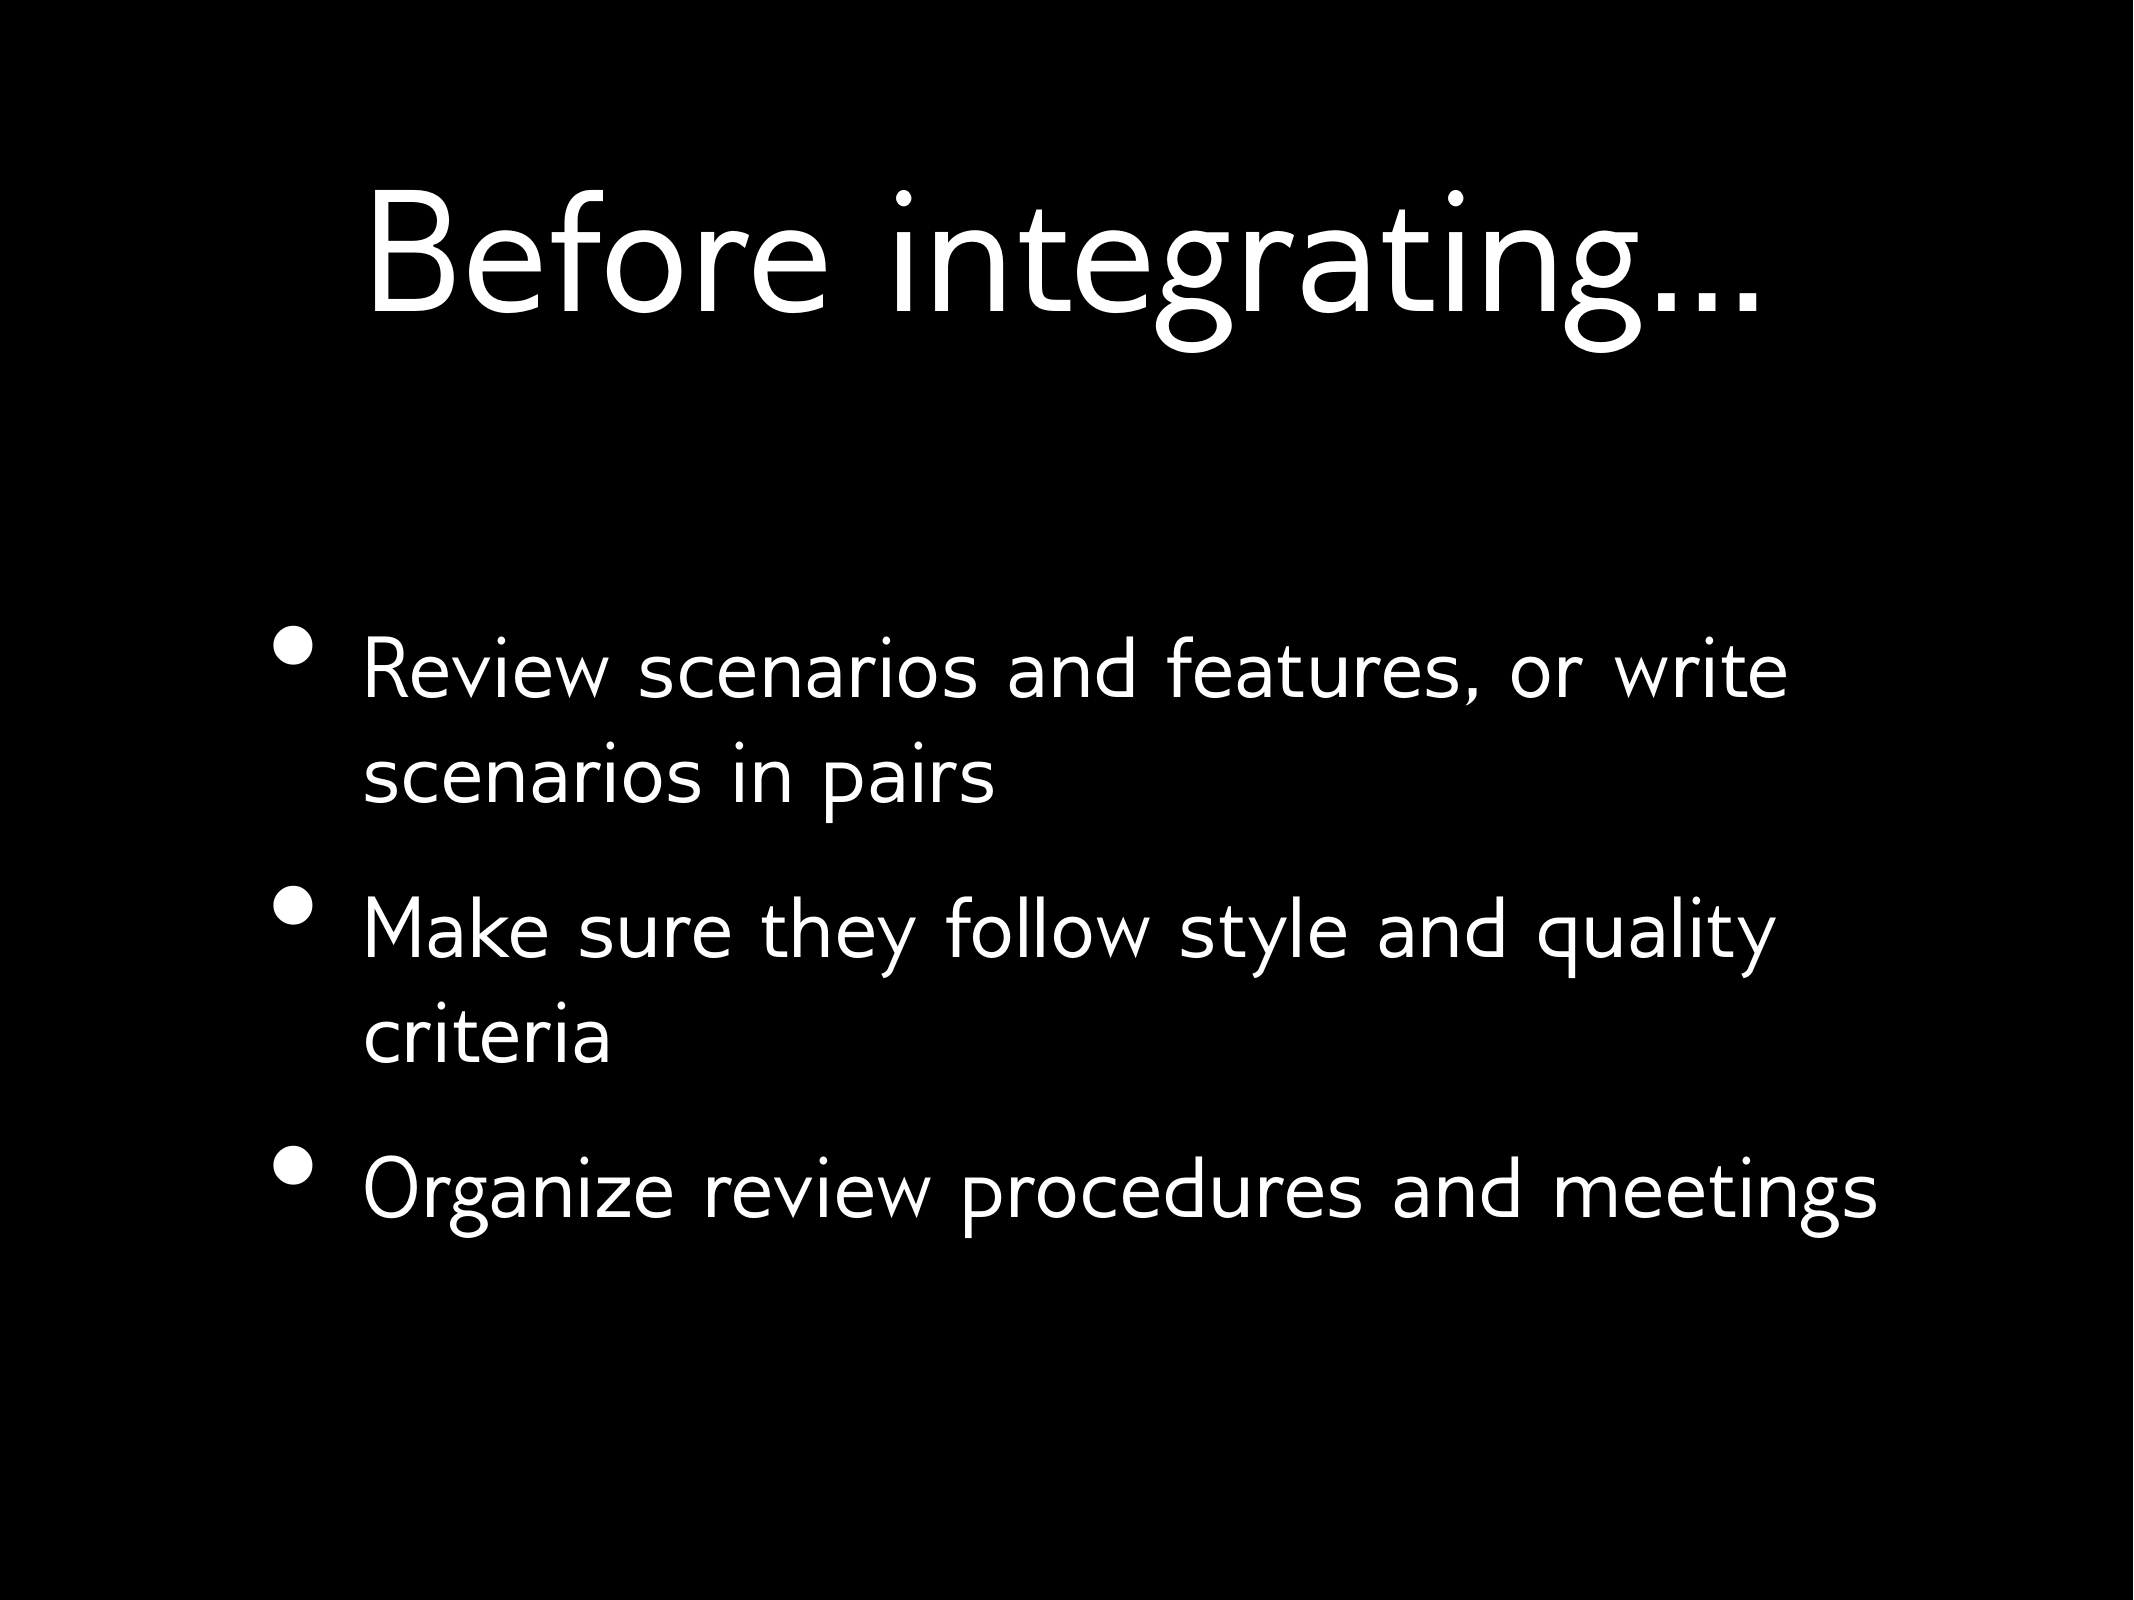

# Before integrating…
Review scenarios and features, or write scenarios in pairs
Make sure they follow style and quality criteria
Organize review procedures and meetings